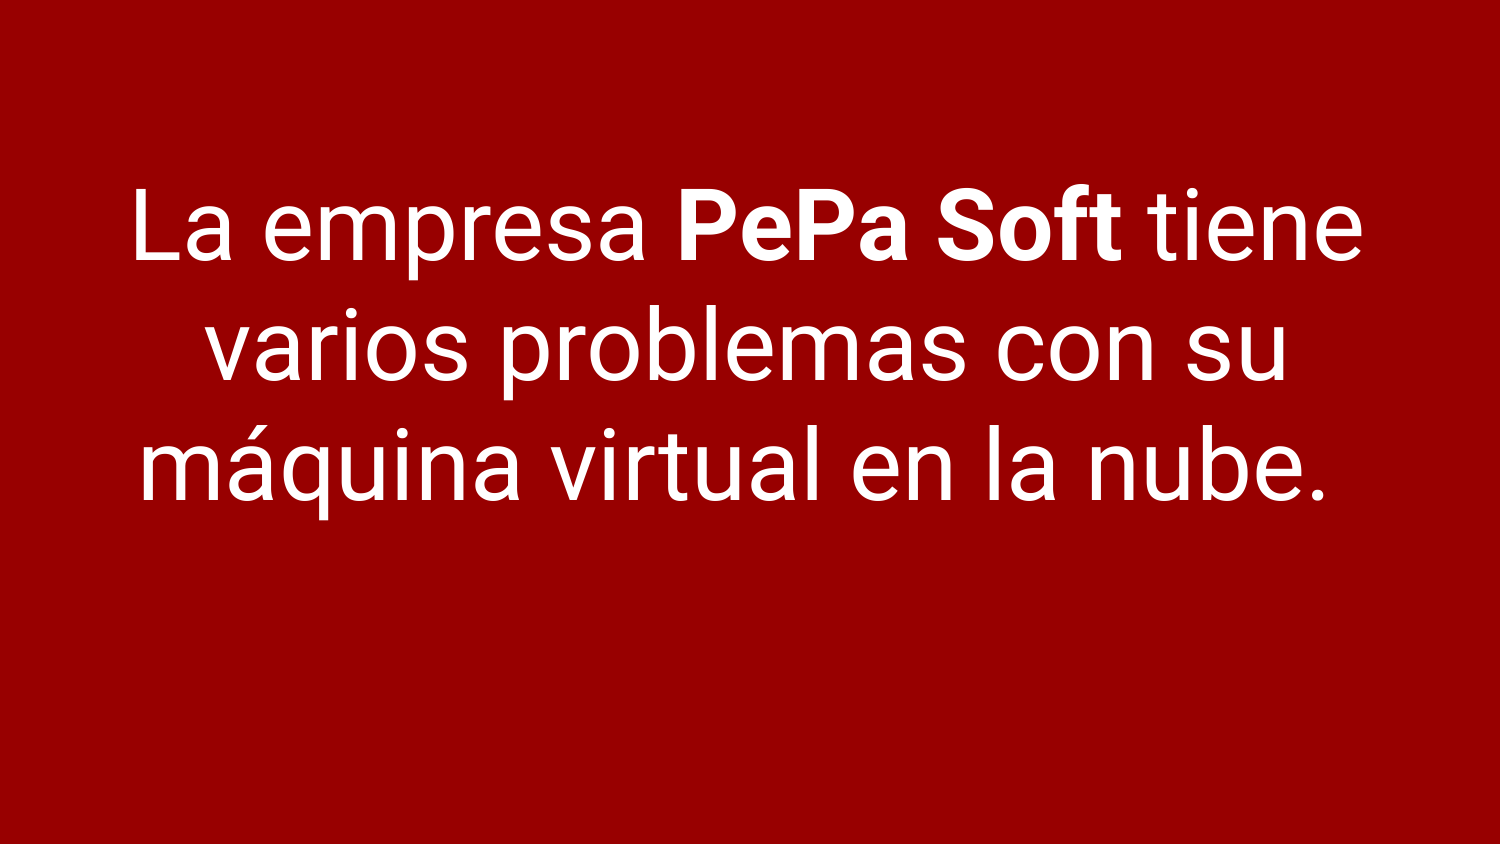

# La empresa PePa Soft tiene varios problemas con su máquina virtual en la nube.